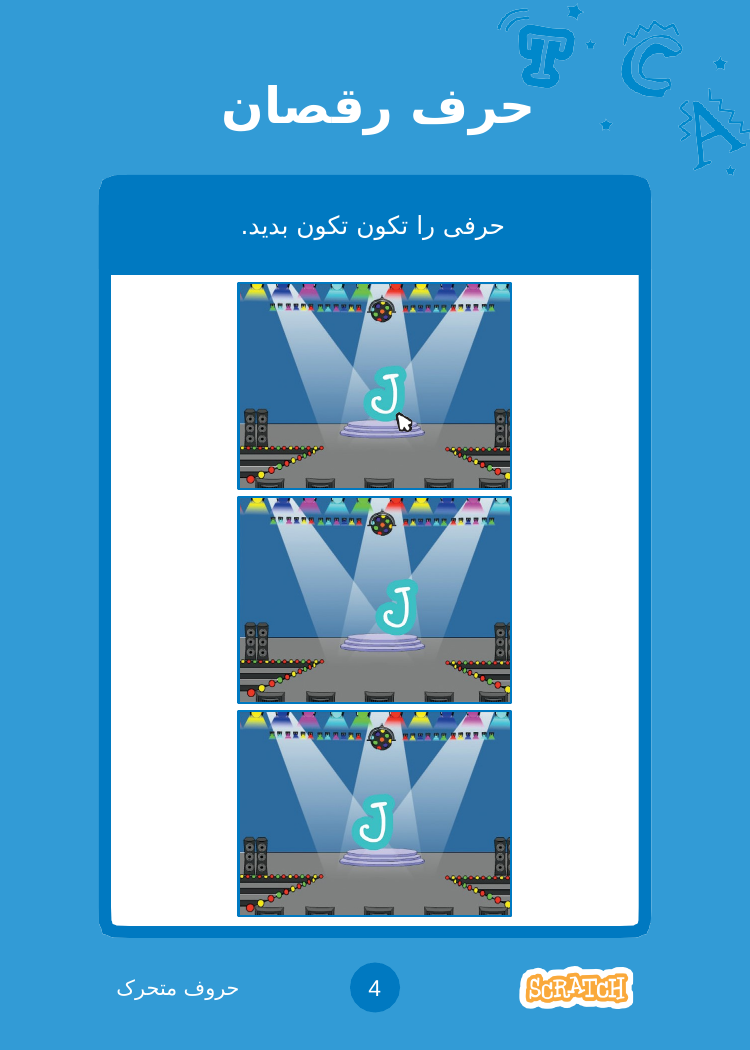

# حرف رقصان

حرفی را تکون تکون بدید.

4

حروف متحرک